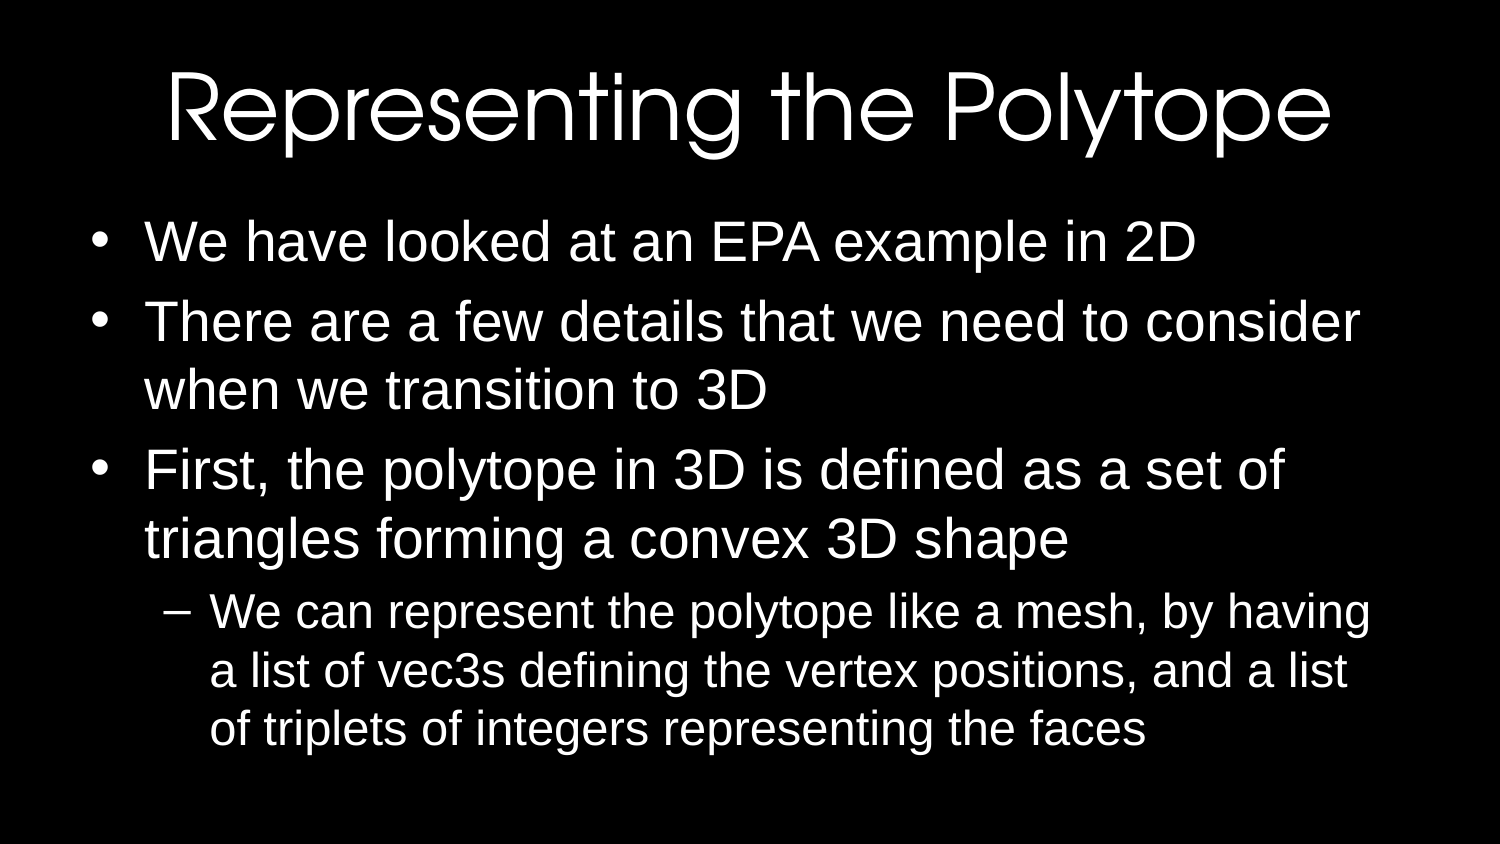

# Representing the Polytope
We have looked at an EPA example in 2D
There are a few details that we need to consider when we transition to 3D
First, the polytope in 3D is defined as a set of triangles forming a convex 3D shape
We can represent the polytope like a mesh, by having a list of vec3s defining the vertex positions, and a list of triplets of integers representing the faces